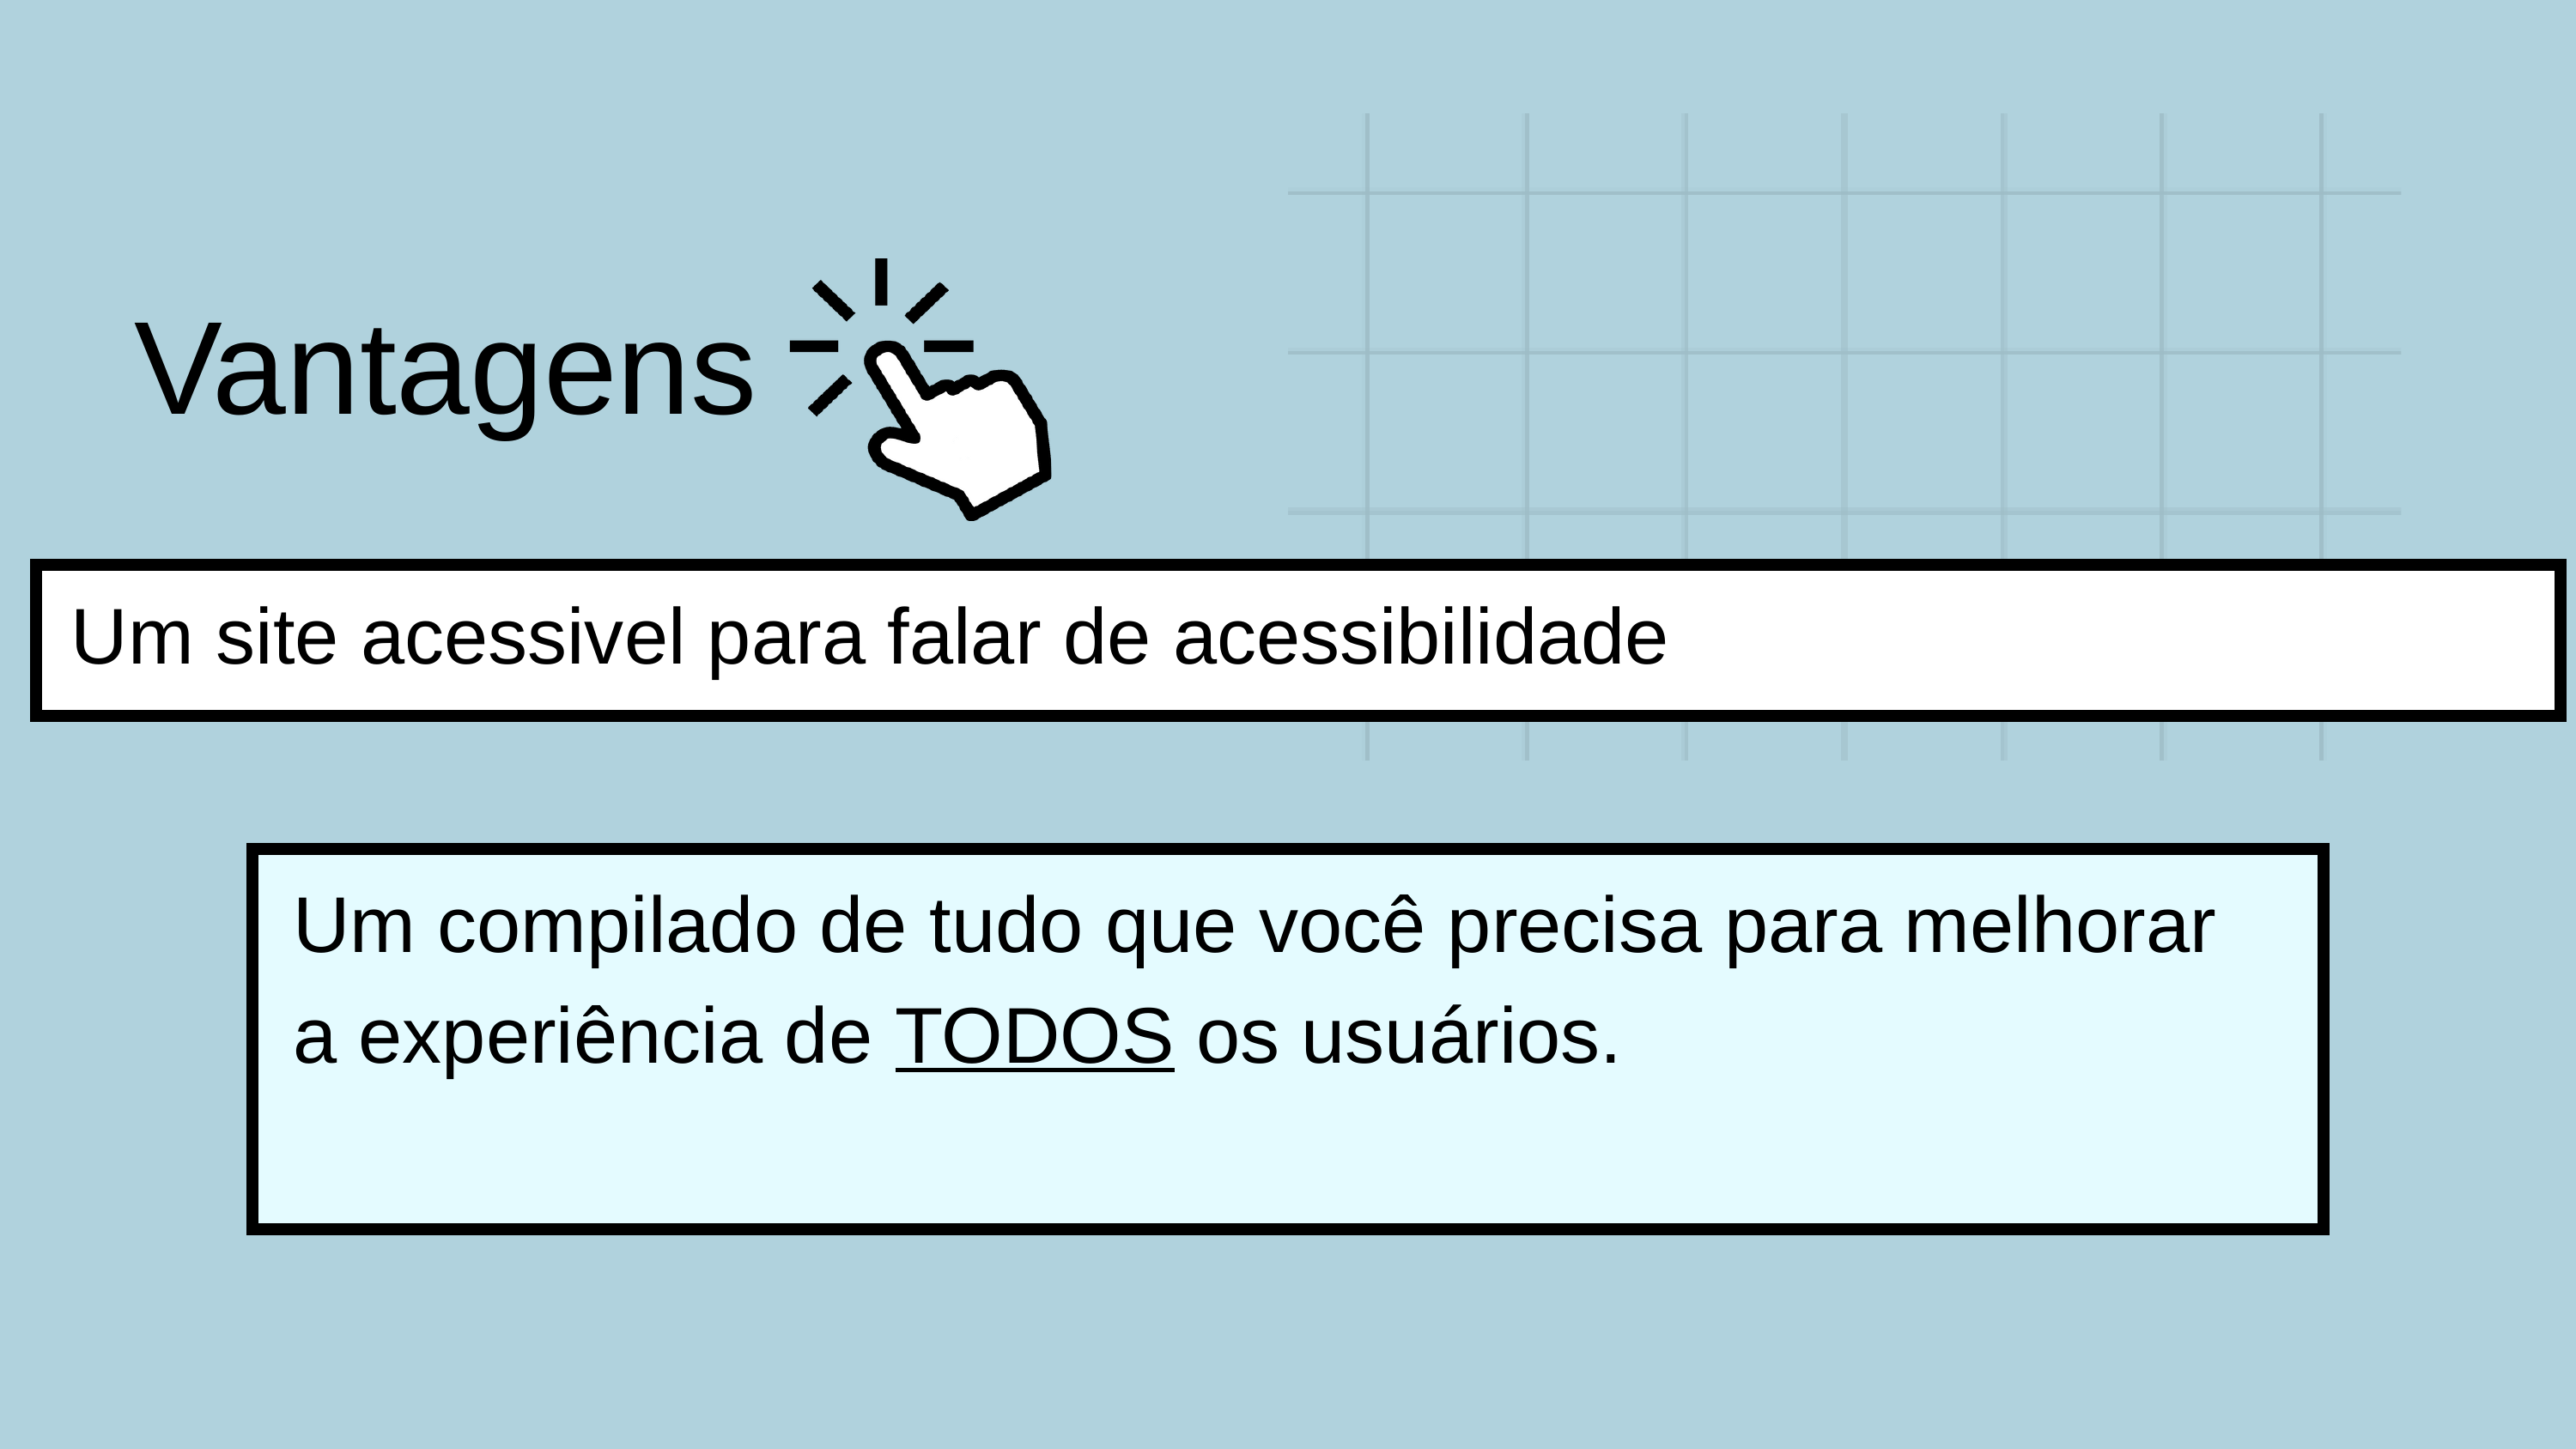

Vantagens

Um site acessivel para falar de acessibilidade

Um compilado de tudo que você precisa para melhorar a experiência de TODOS os usuários.